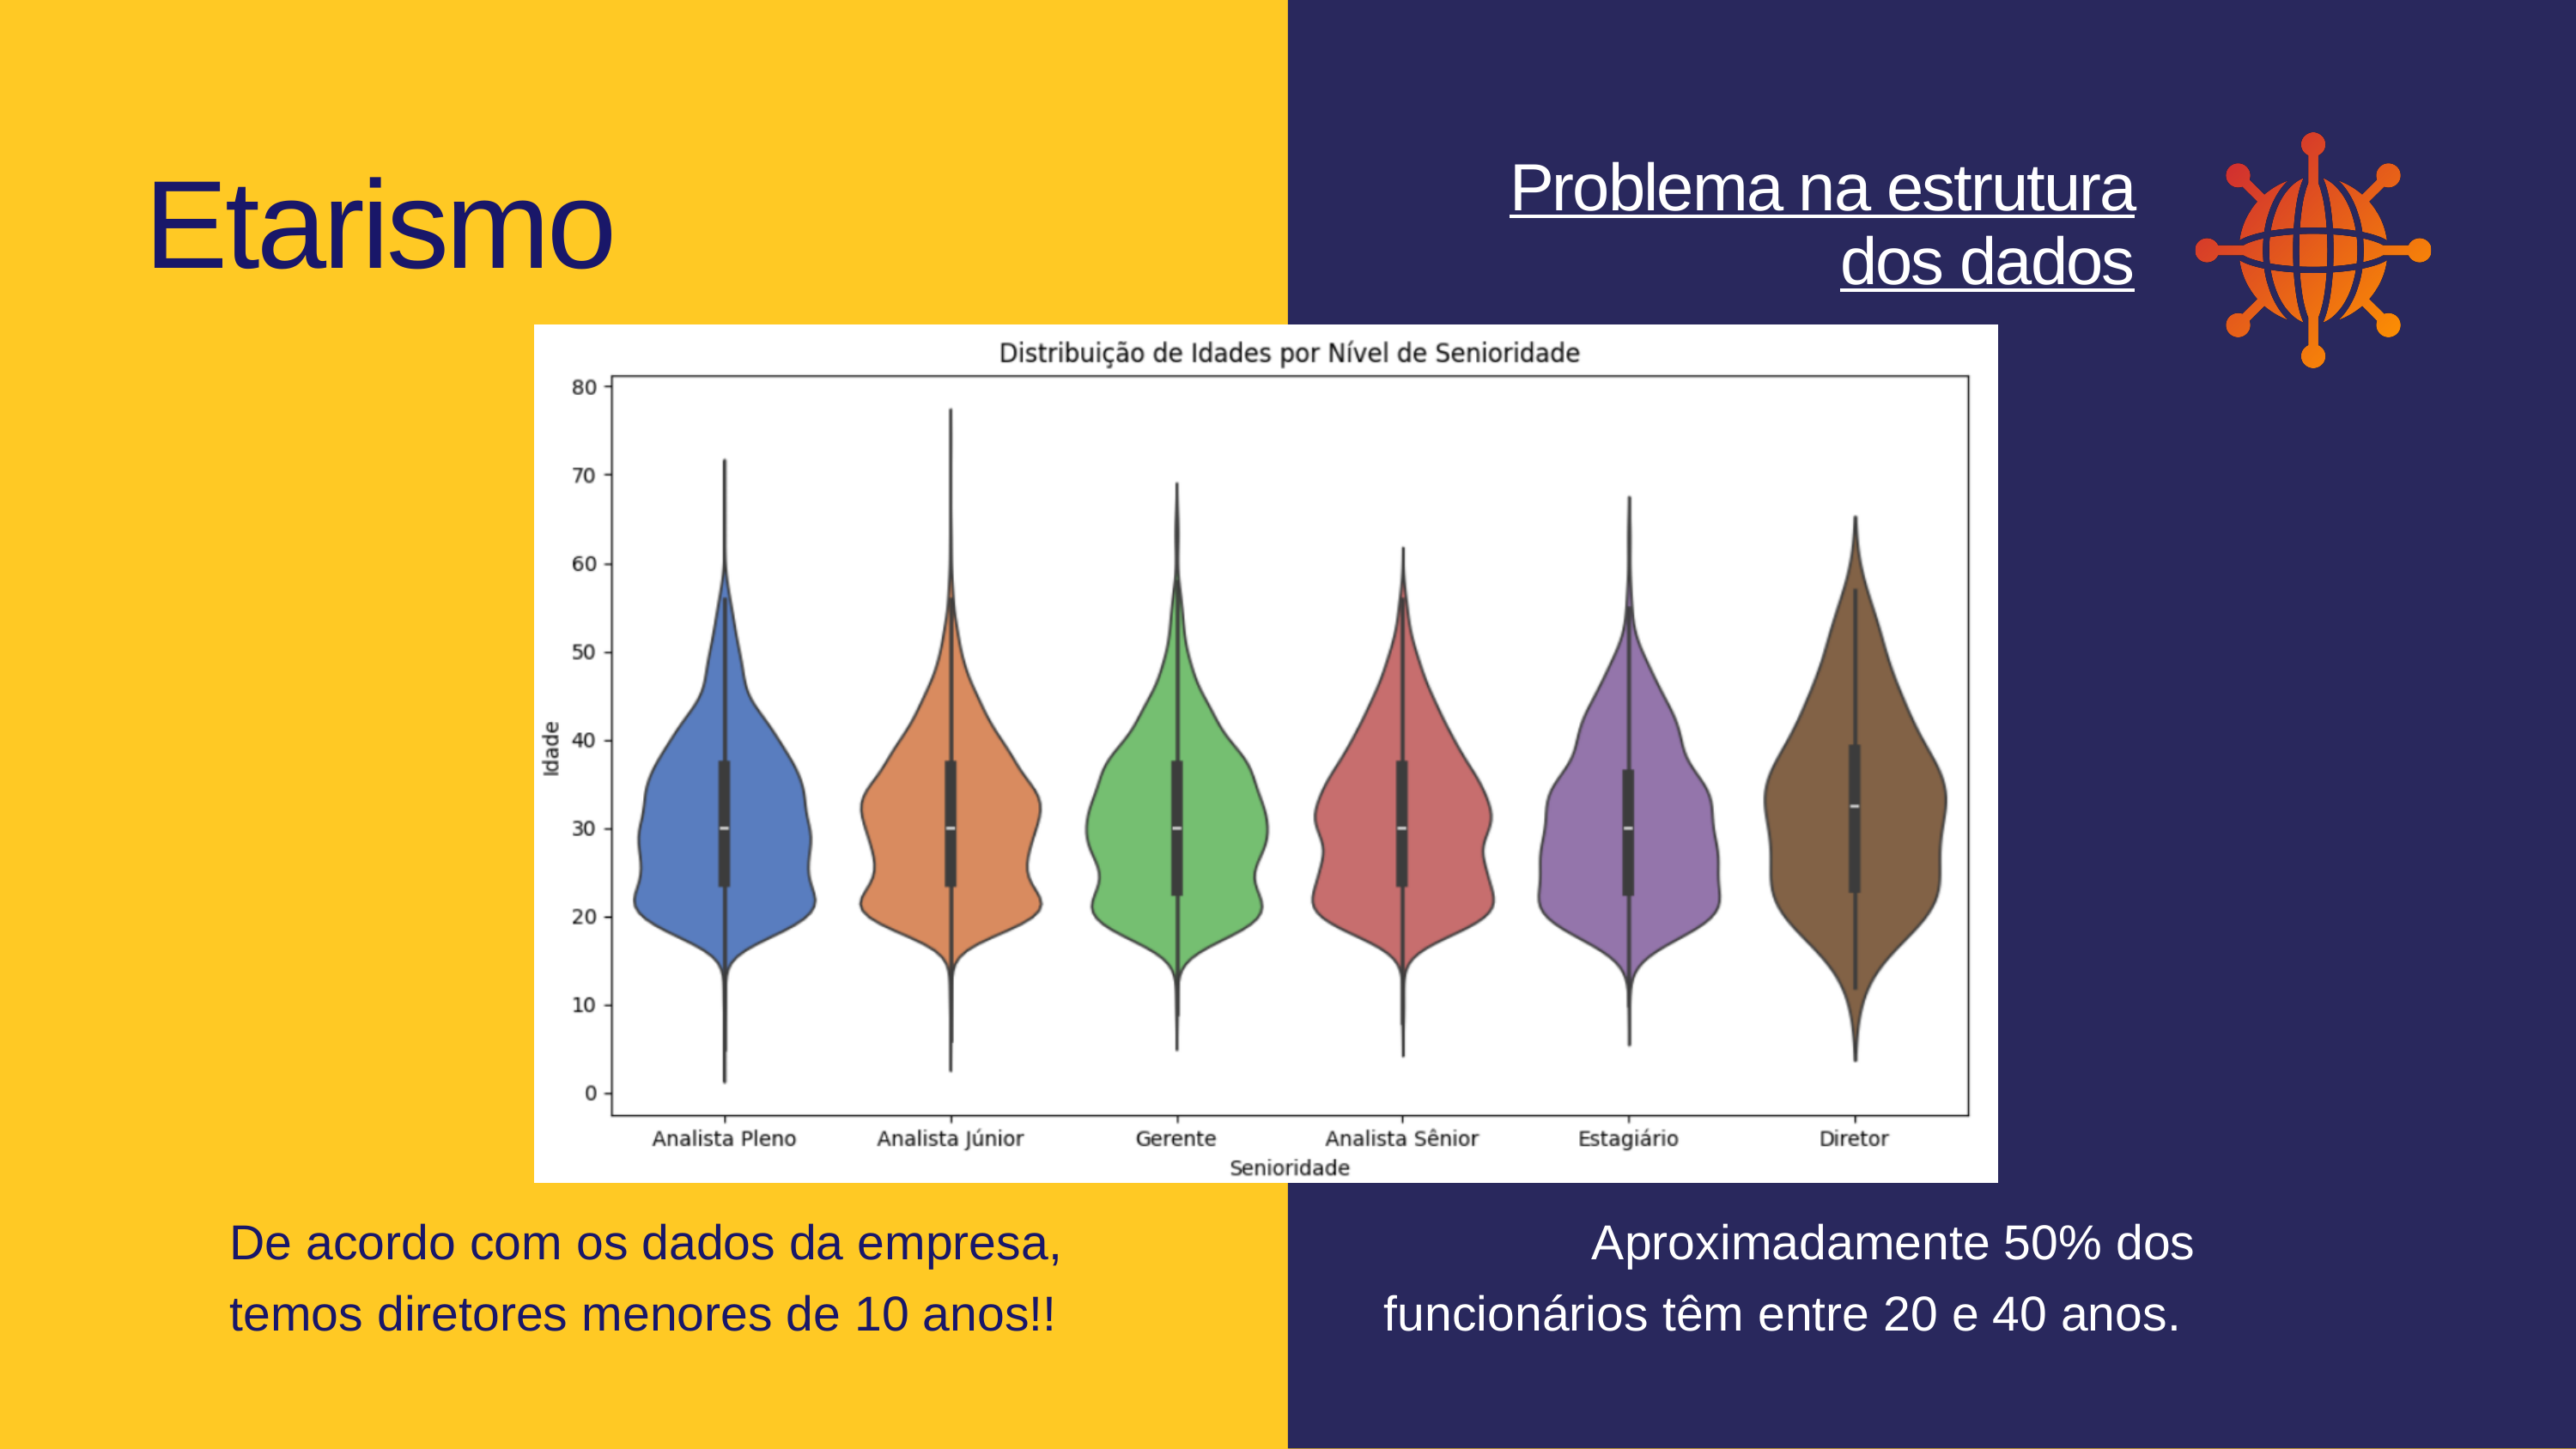

Problema na estrutura dos dados
Etarismo

De acordo com os dados da empresa, temos diretores menores de 10 anos!!
Aproximadamente 50% dos funcionários têm entre 20 e 40 anos.